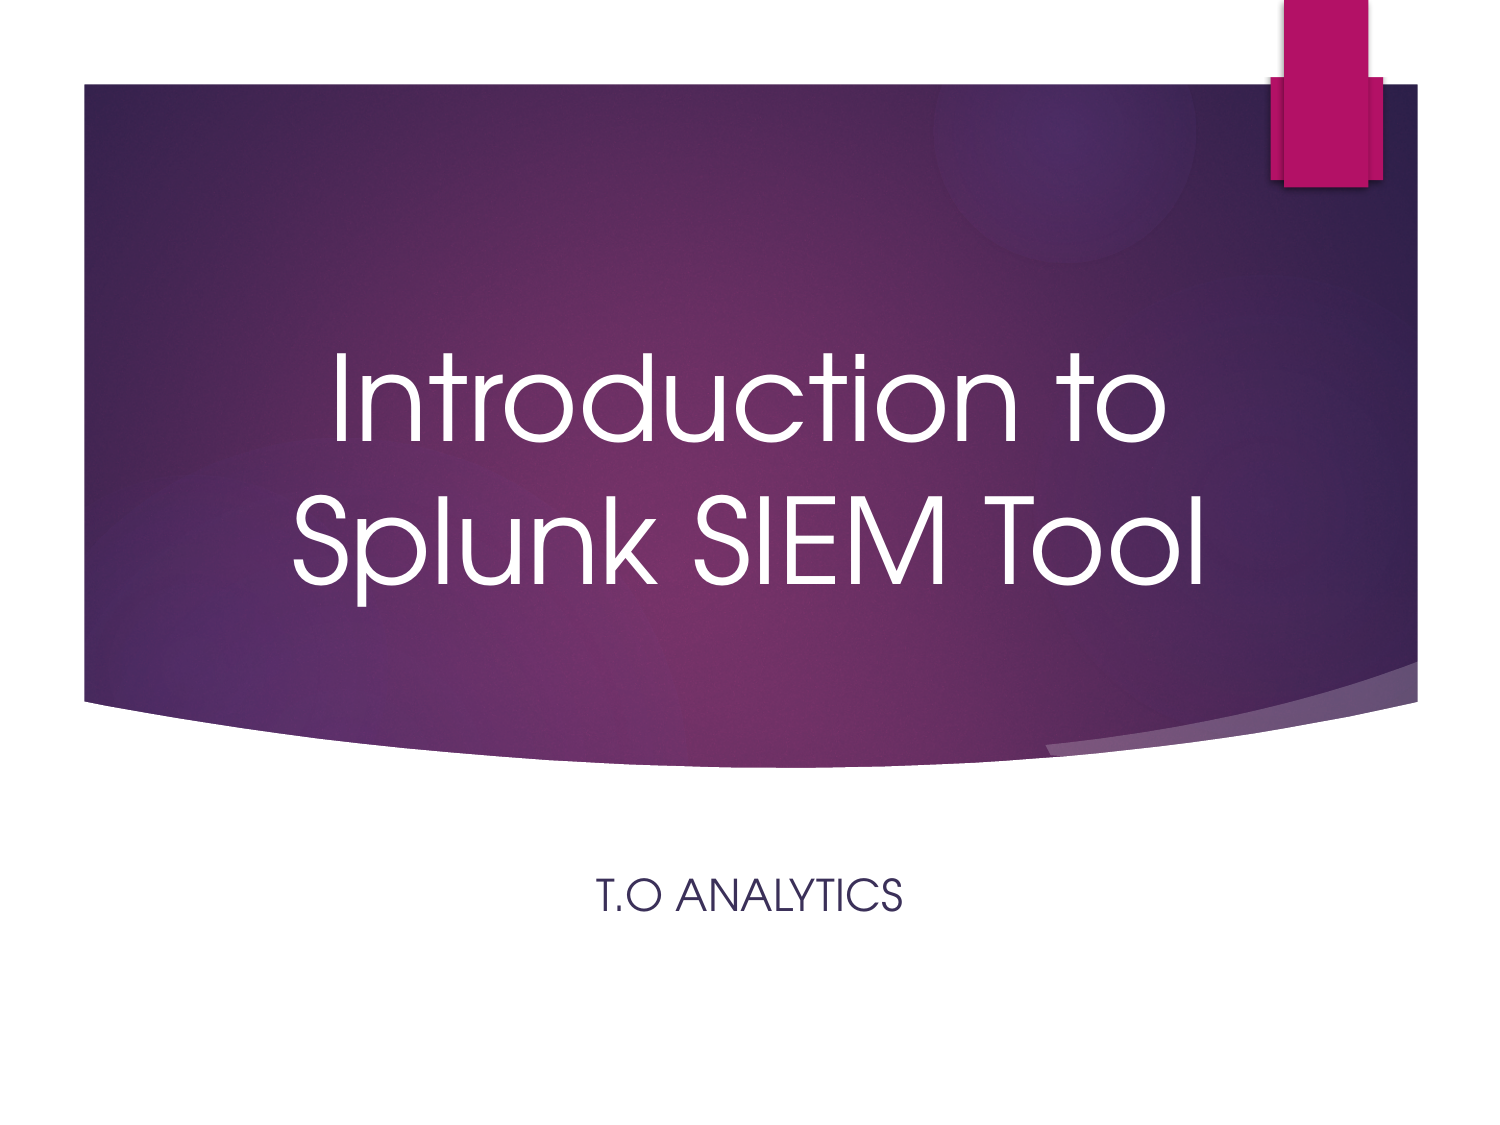

# Introduction to Splunk SIEM Tool

T.O Analytics